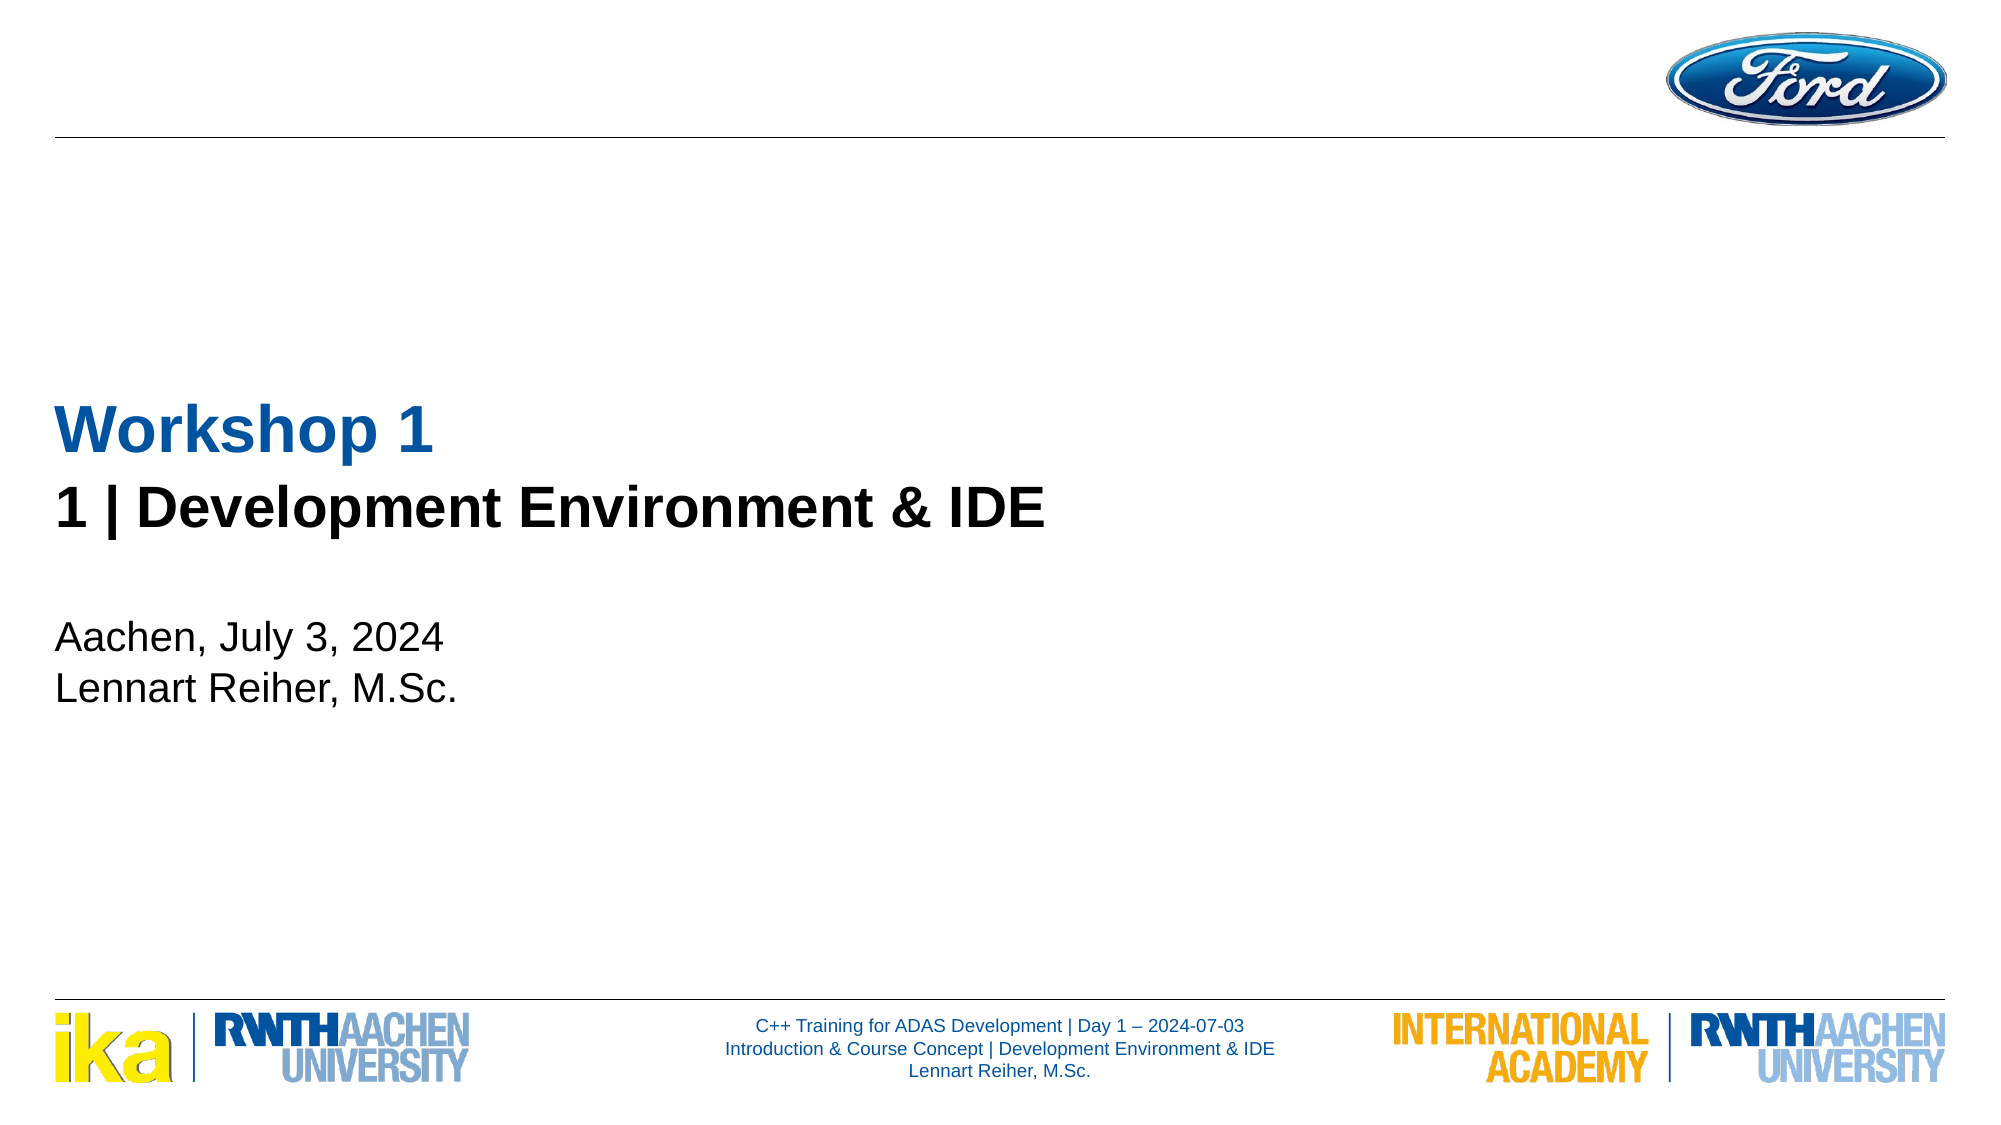

Workshop 1
1 | Development Environment & IDE
Aachen, July 3, 2024
Lennart Reiher, M.Sc.